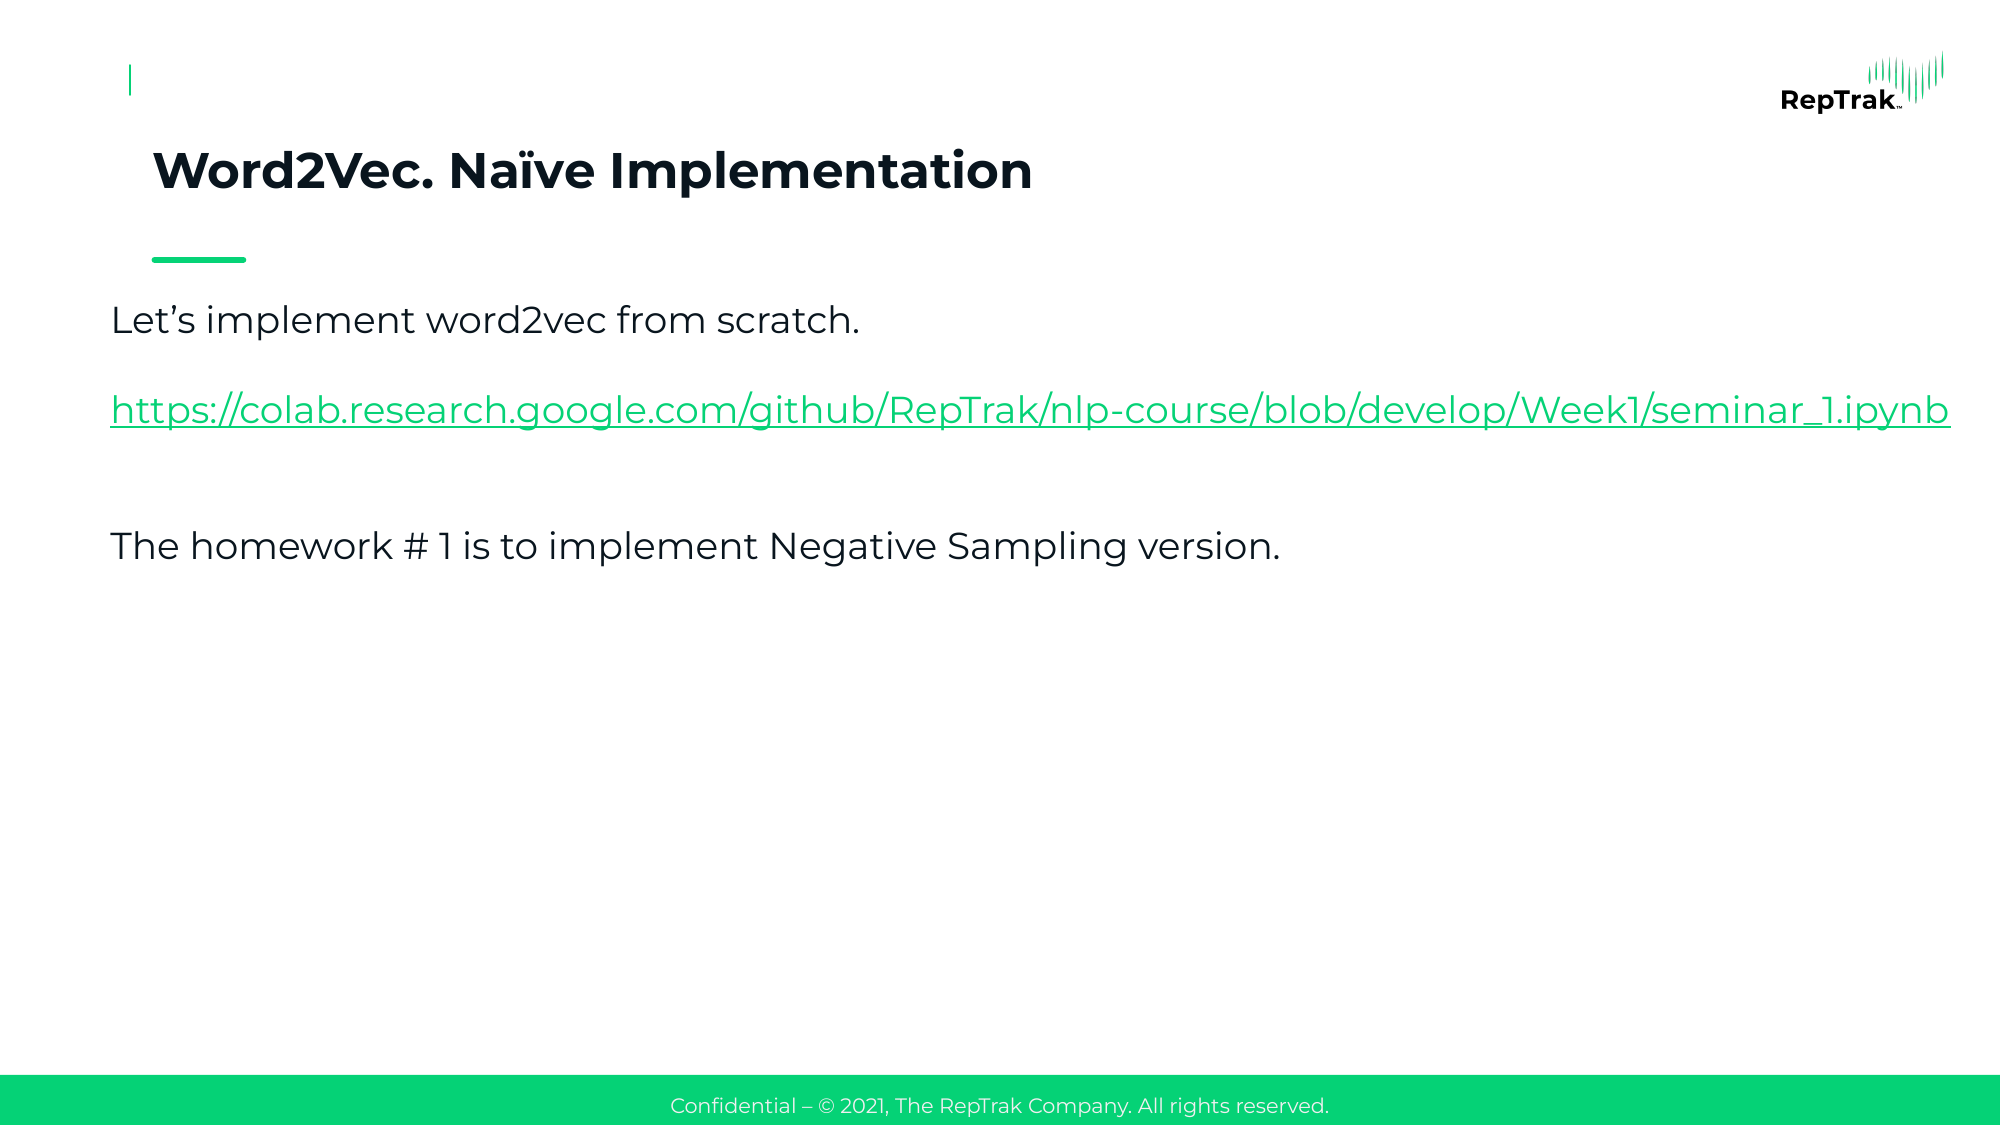

# Word2Vec. Naïve Implementation
Let’s implement word2vec from scratch.

https://colab.research.google.com/github/RepTrak/nlp-course/blob/develop/Week1/seminar_1.ipynb

The homework # 1 is to implement Negative Sampling version.
Confidential – © 2021, The RepTrak Company. All rights reserved.